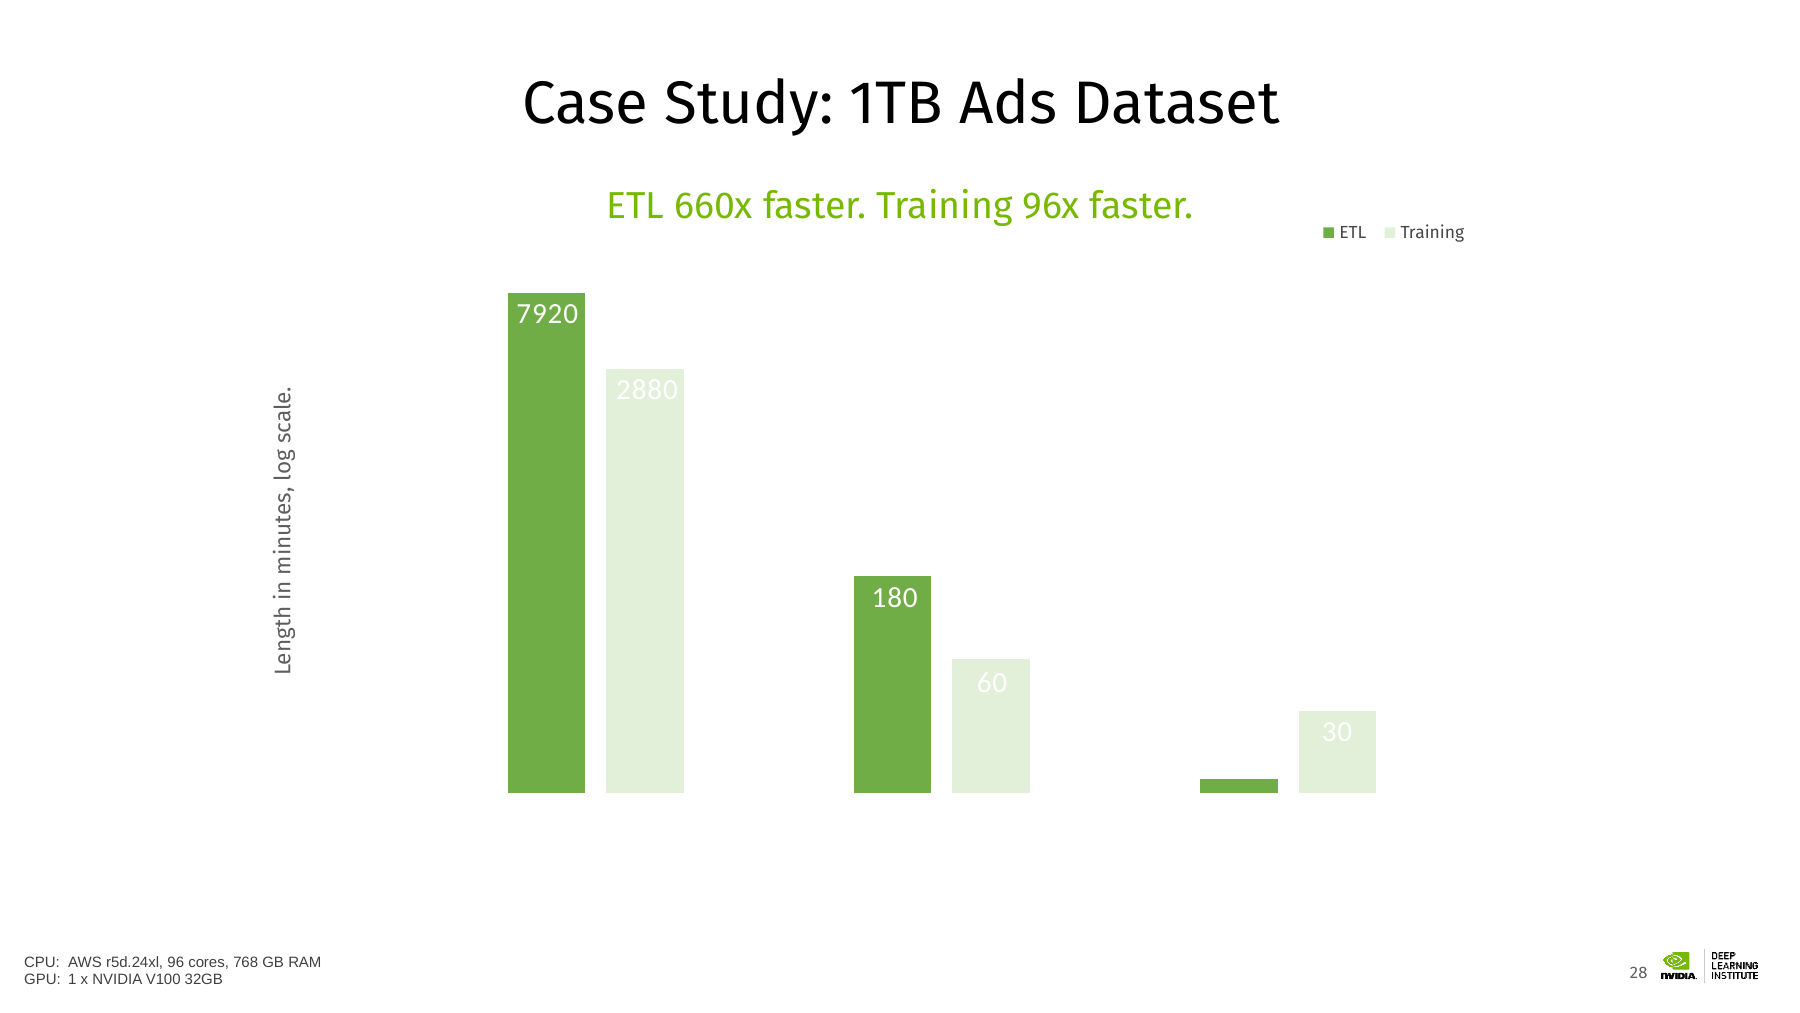

Case Study: 1TB Ads Dataset
ETL 660x faster. Training 96x faster.
ETL
Training

### Chart

| Category |  |  |
|---|---|---|
| Numpy CPU ETL
+
CPU Training | 7920.0 | 2880.0 |
| Optimised Spark CPU ETL
+
PyTorch GPU Training | 180.0 | 60.0 |
| NVTabular GPU ETL
+
HugeCTR GPU Training | 12.0 | 30.0 |
Length in minutes, log scale.
CPU:	AWS r5d.24xl, 96 cores, 768 GB RAM
GPU:	1 x NVIDIA V100 32GB
https://github.com/NVIDIA-Merlin/NVTabular/blob/master/examples/criteo-example.ipynb